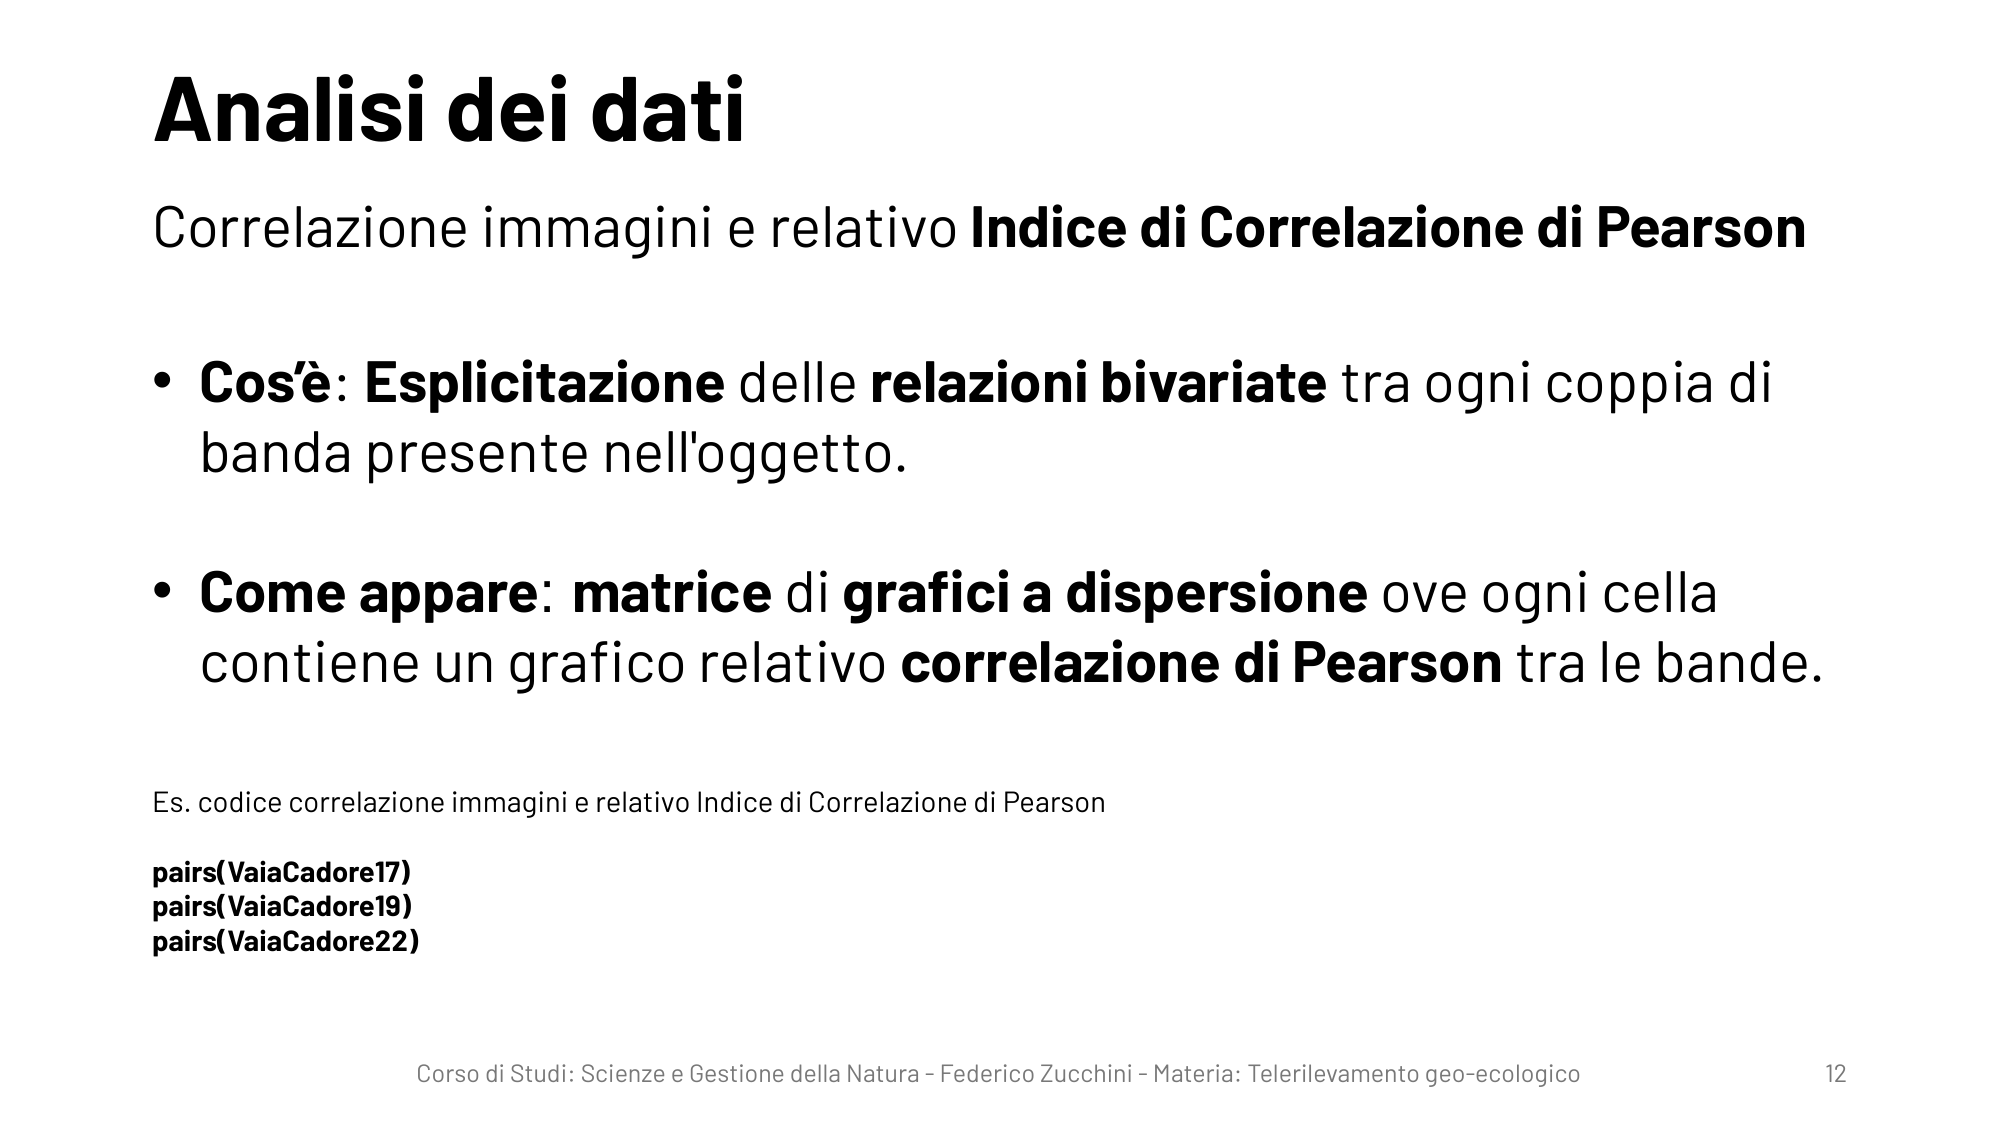

# Analisi dei dati
Correlazione immagini e relativo Indice di Correlazione di Pearson
Cos’è: Esplicitazione delle relazioni bivariate tra ogni coppia di banda presente nell'oggetto.

Come appare: matrice di grafici a dispersione ove ogni cella contiene un grafico relativo correlazione di Pearson tra le bande.
Es. codice correlazione immagini e relativo Indice di Correlazione di Pearson

pairs(VaiaCadore17)
pairs(VaiaCadore19)
pairs(VaiaCadore22)
Corso di Studi: Scienze e Gestione della Natura - Federico Zucchini - Materia: Telerilevamento geo-ecologico
12